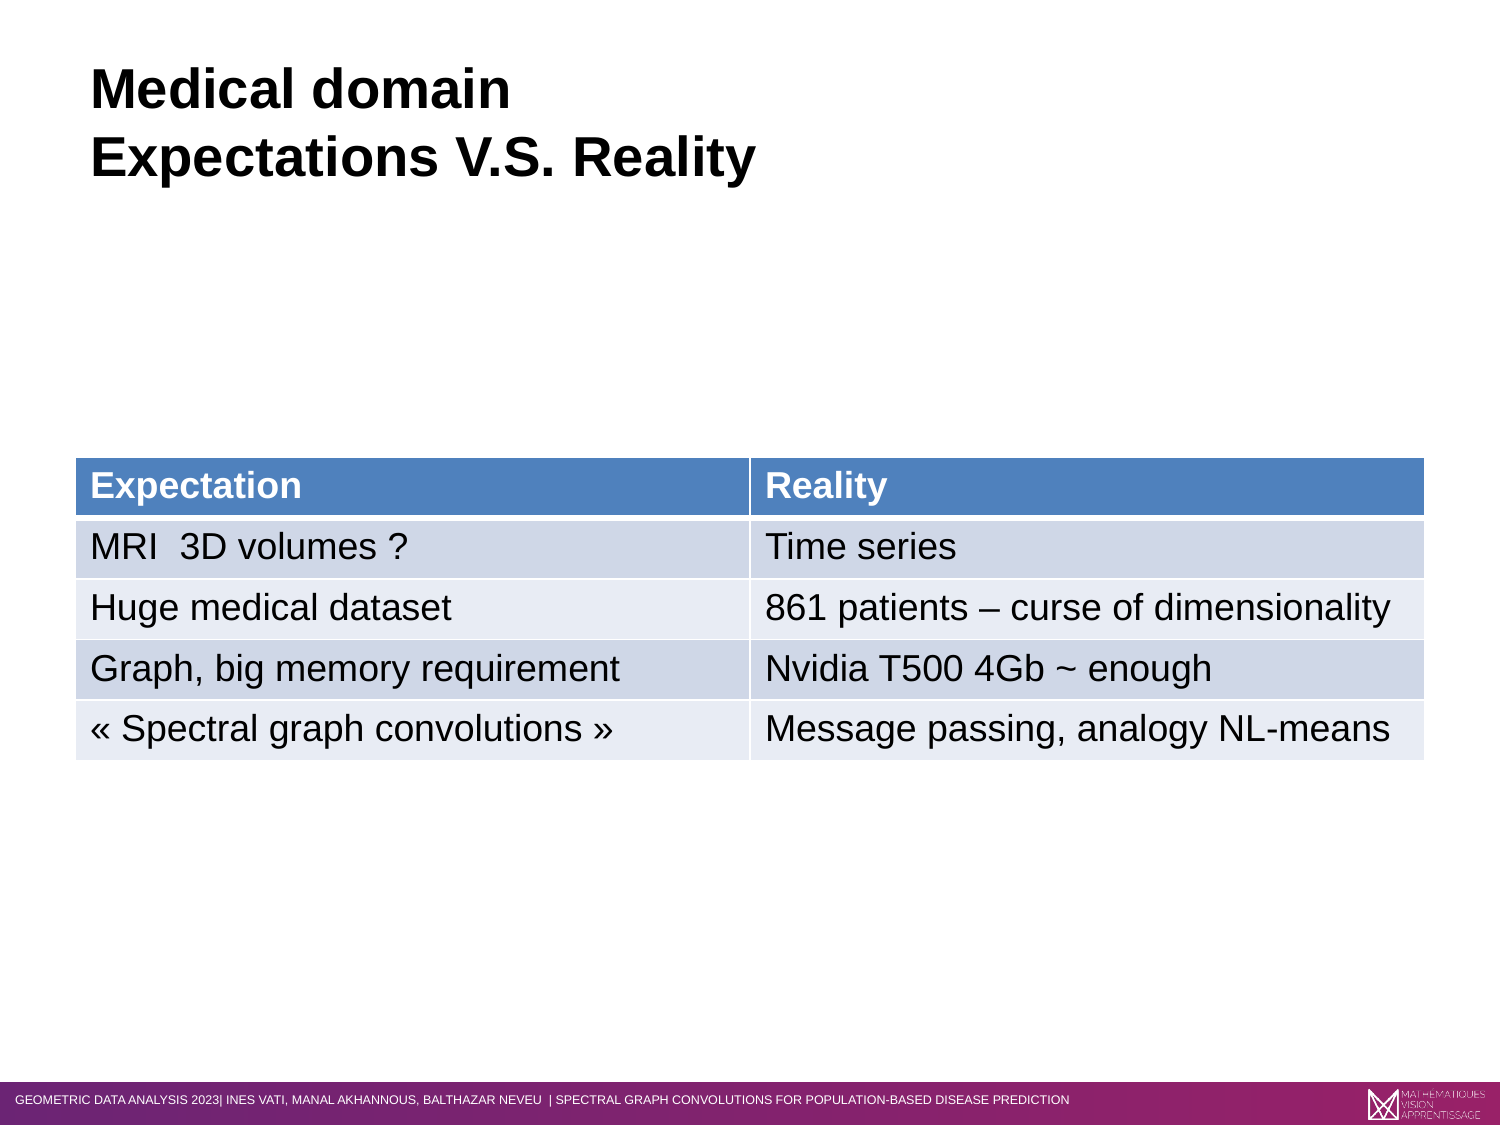

# Medical domain Expectations V.S. Reality

| Expectation | Reality |
| --- | --- |
| MRI 3D volumes ? | Time series |
| Huge medical dataset | 861 patients – curse of dimensionality |
| Graph, big memory requirement | Nvidia T500 4Gb ~ enough |
| « Spectral graph convolutions » | Message passing, analogy NL-means |